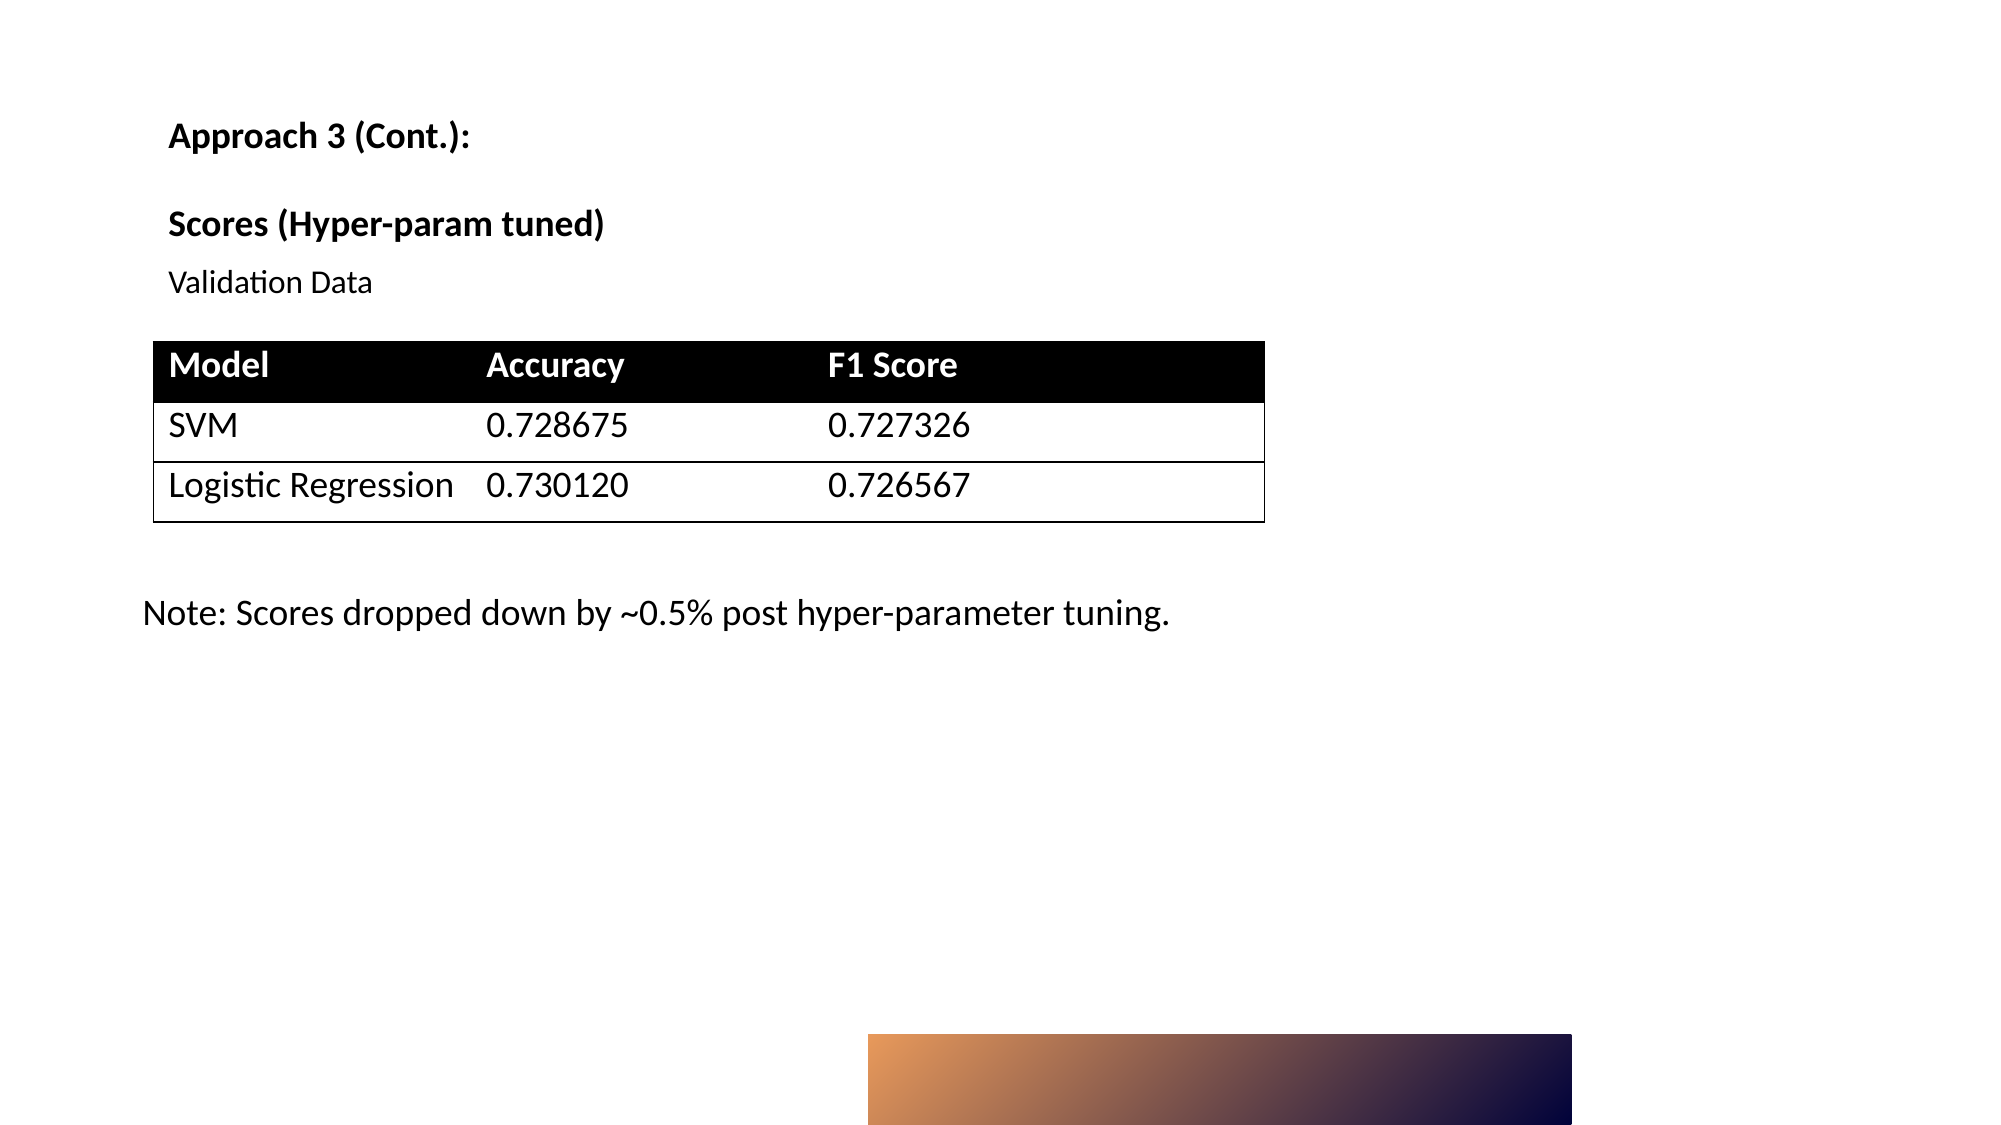

Approach 3 (Cont.):
Scores (Hyper-param tuned)
Validation Data
| Model | Accuracy | F1 Score |
| --- | --- | --- |
| SVM | 0.728675 | 0.727326 |
| Logistic Regression | 0.730120 | 0.726567 |
Note: Scores dropped down by ~0.5% post hyper-parameter tuning.